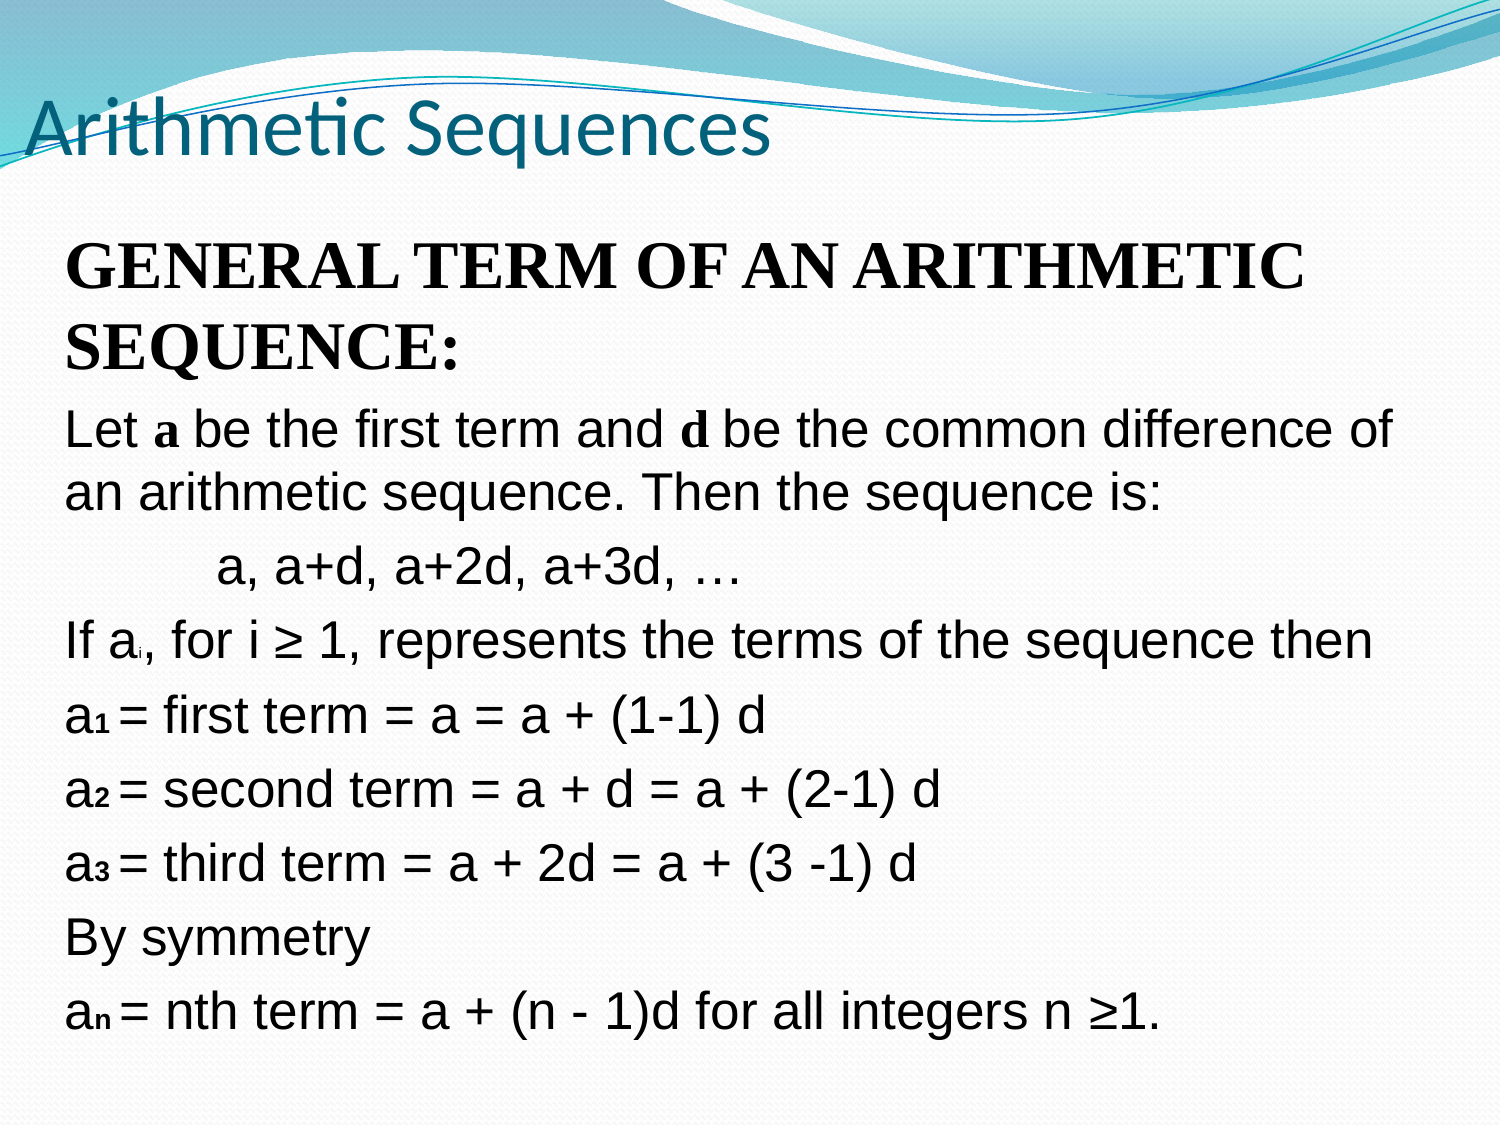

# Arithmetic Sequences
GENERAL TERM OF AN ARITHMETIC SEQUENCE:
Let a be the first term and d be the common difference of an arithmetic sequence. Then the sequence is:
		 a, a+d, a+2d, a+3d, …
If ai, for i ≥ 1, represents the terms of the sequence then
a1 = first term = a = a + (1-1) d
a2 = second term = a + d = a + (2-1) d
a3 = third term = a + 2d = a + (3 -1) d
By symmetry
an = nth term = a + (n - 1)d for all integers n ≥1.